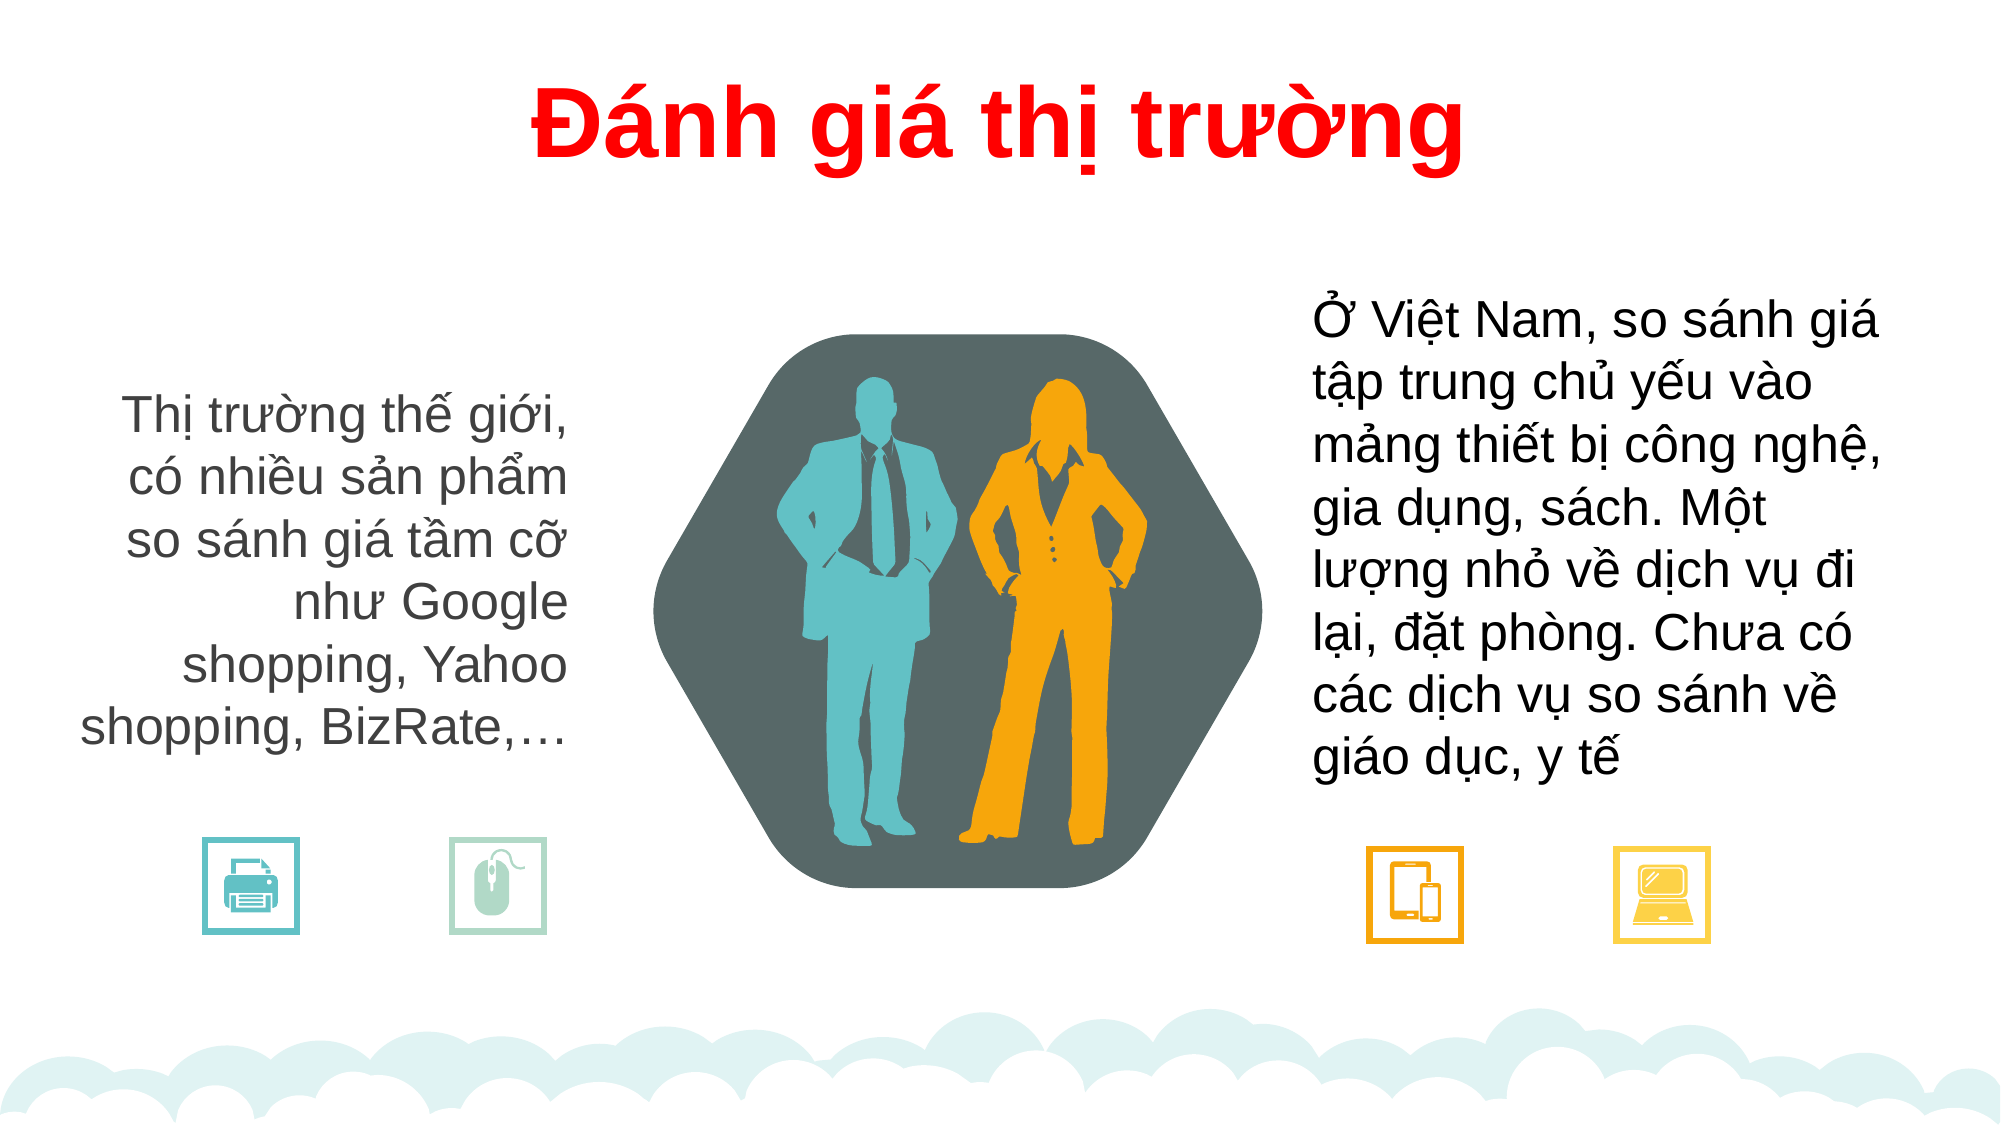

Đánh giá thị trường

Ở Việt Nam, so sánh giá tập trung chủ yếu vào mảng thiết bị công nghệ, gia dụng, sách. Một lượng nhỏ về dịch vụ đi lại, đặt phòng. Chưa có các dịch vụ so sánh về giáo dục, y tế

Thị trường thế giới, có nhiều sản phẩm so sánh giá tầm cỡ như Google shopping, Yahoo shopping, BizRate,…